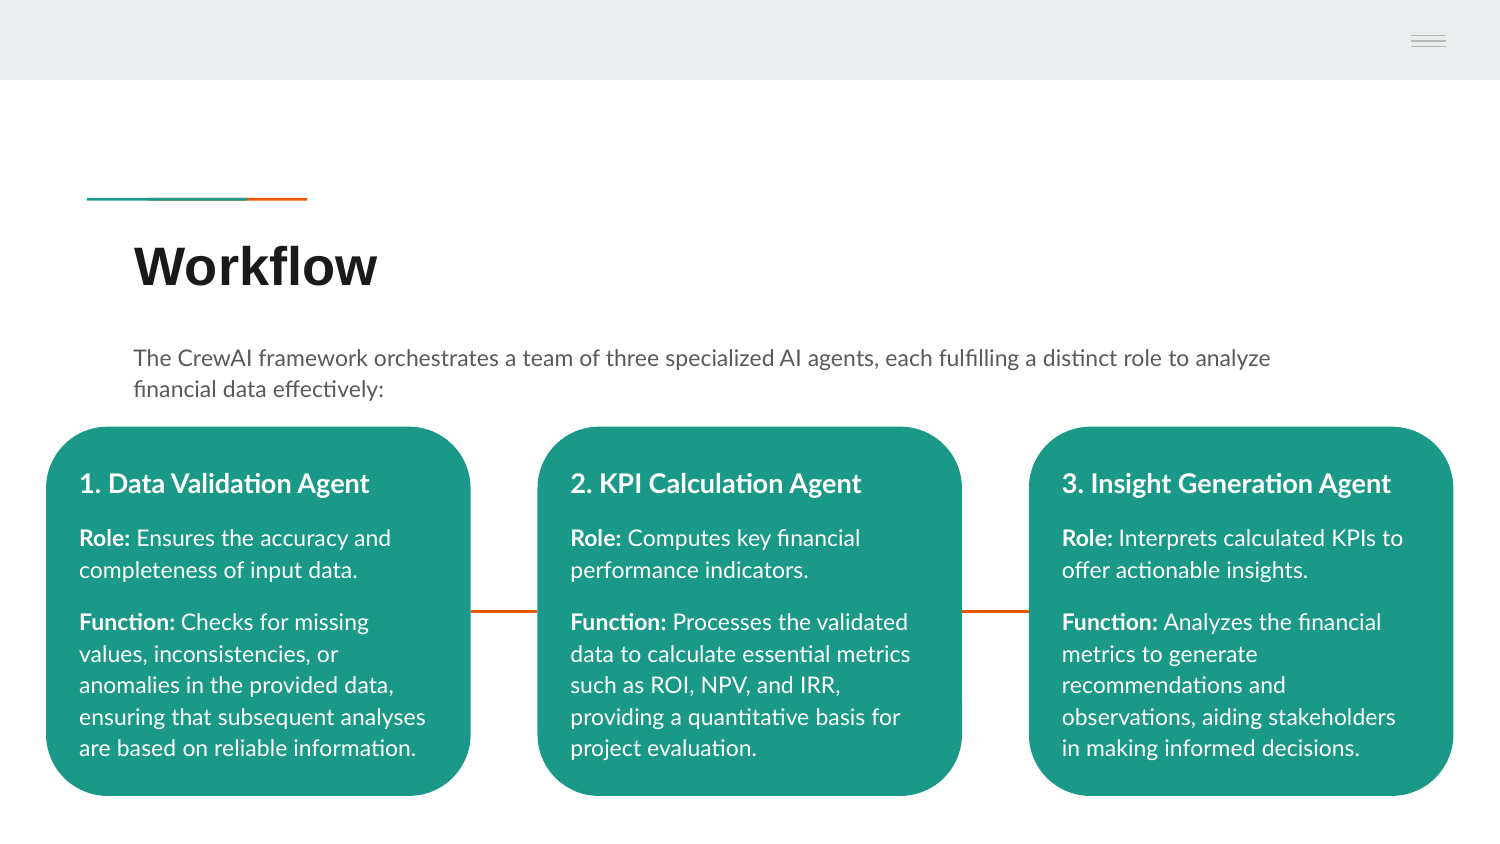

# Workflow
​The CrewAI framework orchestrates a team of three specialized AI agents, each fulfilling a distinct role to analyze financial data effectively:​
1. Data Validation Agent
Role: Ensures the accuracy and completeness of input data.​
Function: Checks for missing values, inconsistencies, or anomalies in the provided data, ensuring that subsequent analyses are based on reliable information.​
2. KPI Calculation Agent
Role: Computes key financial performance indicators.​
Function: Processes the validated data to calculate essential metrics such as ROI, NPV, and IRR, providing a quantitative basis for project evaluation.​
3. Insight Generation Agent
Role: Interprets calculated KPIs to offer actionable insights.​
Function: Analyzes the financial metrics to generate recommendations and observations, aiding stakeholders in making informed decisions.​